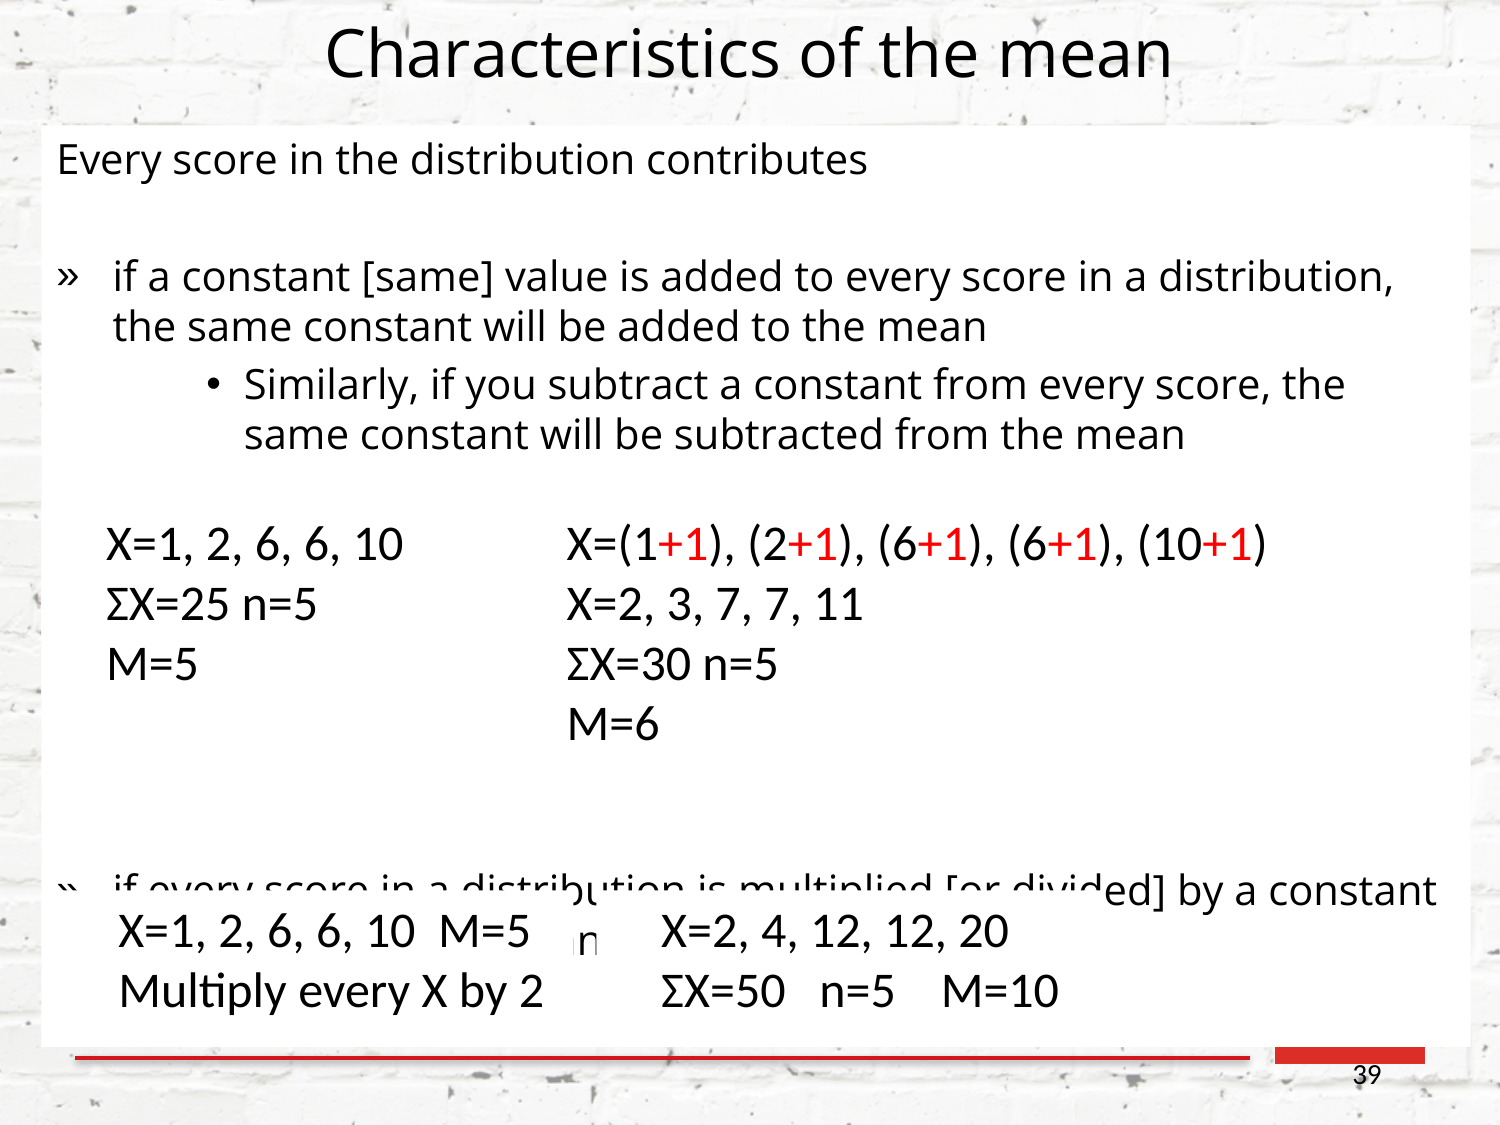

# Characteristics of the mean
Every score in the distribution contributes

if a constant [same] value is added to every score in a distribution, the same constant will be added to the mean
Similarly, if you subtract a constant from every score, the same constant will be subtracted from the mean

if every score in a distribution is multiplied [or divided] by a constant value, the mean will change in the same way
X=1, 2, 6, 6, 10
ΣX=25 n=5
M=5
X=(1+1), (2+1), (6+1), (6+1), (10+1)
X=2, 3, 7, 7, 11
ΣX=30 n=5
M=6
X=2, 4, 12, 12, 20
ΣX=50   n=5    M=10
X=1, 2, 6, 6, 10  M=5
Multiply every X by 2
39